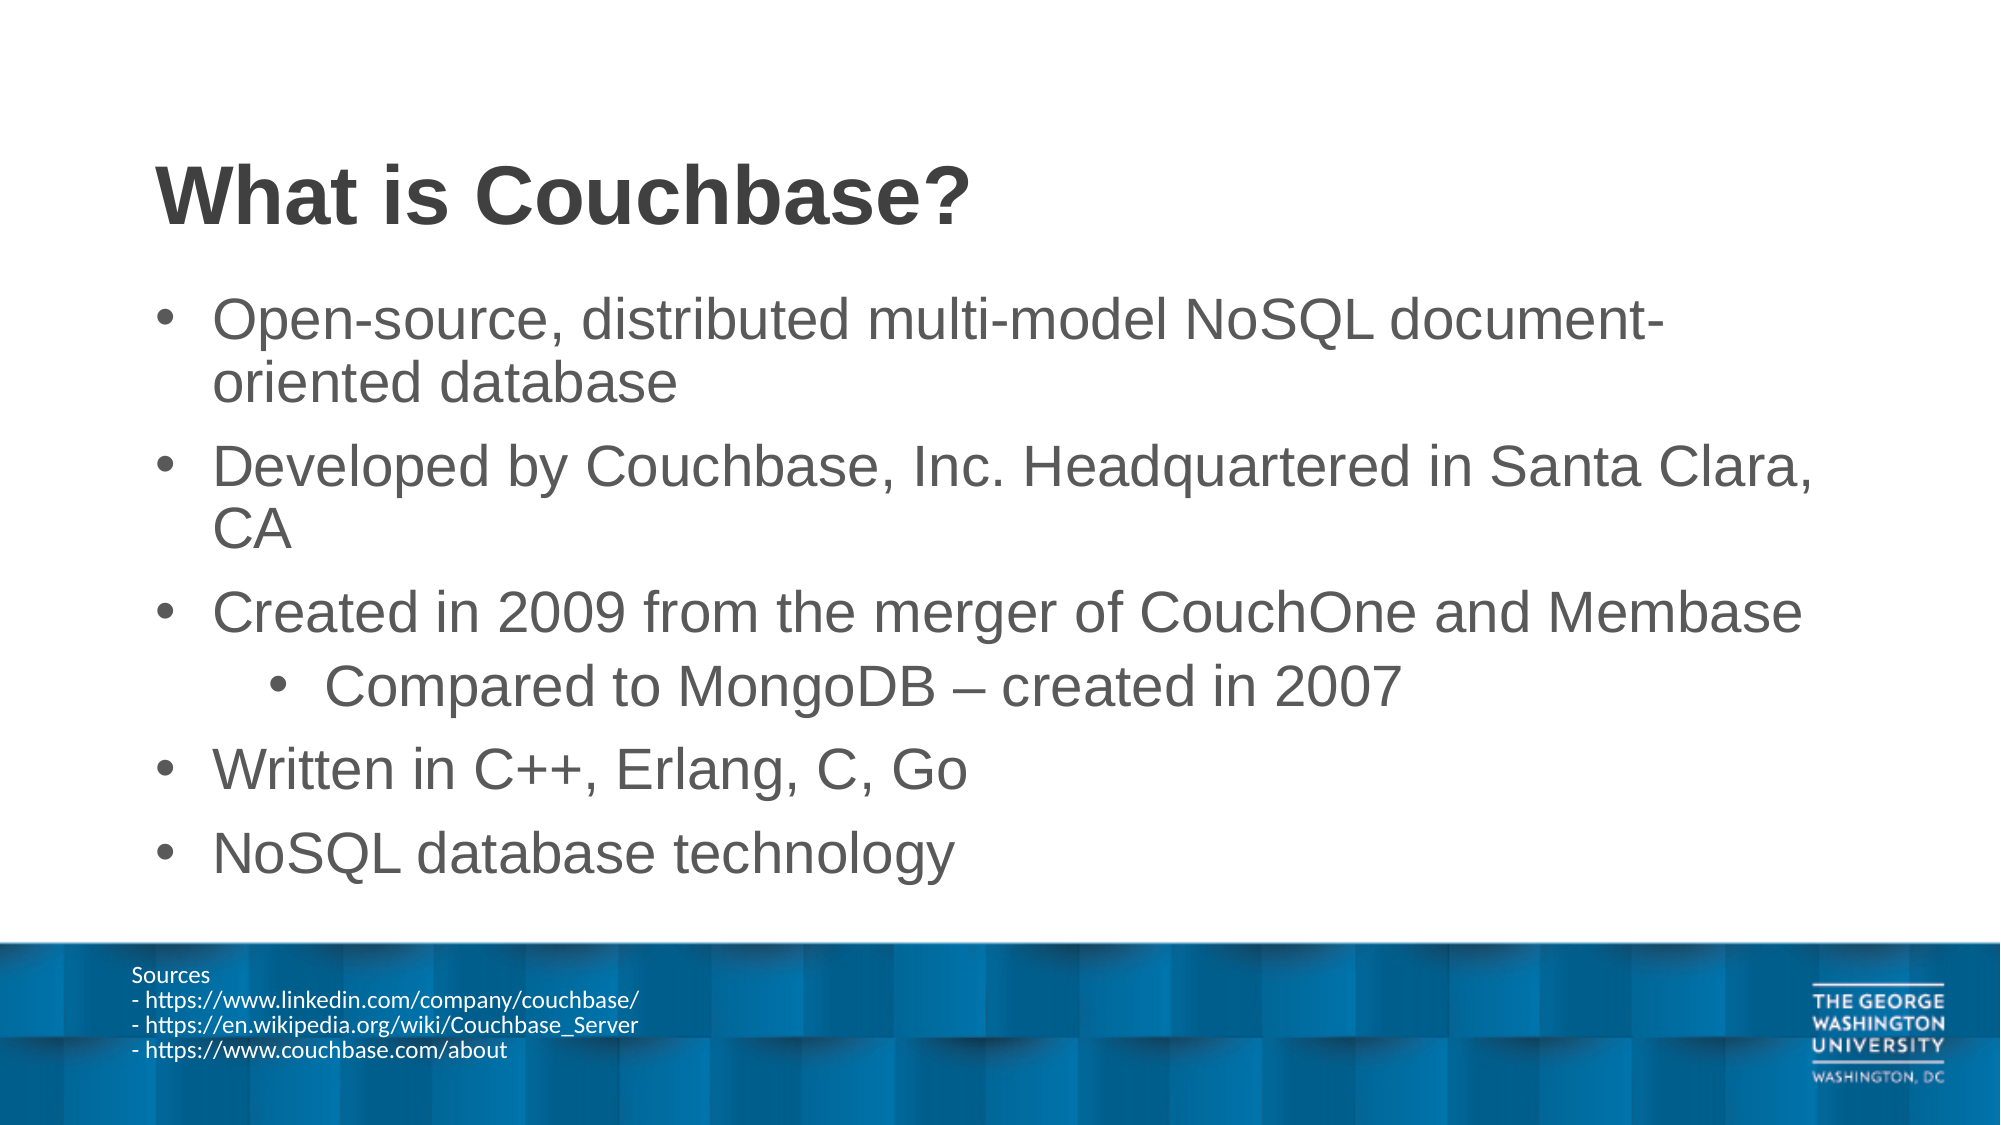

# What is Couchbase?
Open-source, distributed multi-model NoSQL document-oriented database
Developed by Couchbase, Inc. Headquartered in Santa Clara, CA
Created in 2009 from the merger of CouchOne and Membase
Compared to MongoDB – created in 2007
Written in C++, Erlang, C, Go
NoSQL database technology

| Sources - https://www.linkedin.com/company/couchbase/ - https://en.wikipedia.org/wiki/Couchbase\_Server - https://www.couchbase.com/about |
| --- |